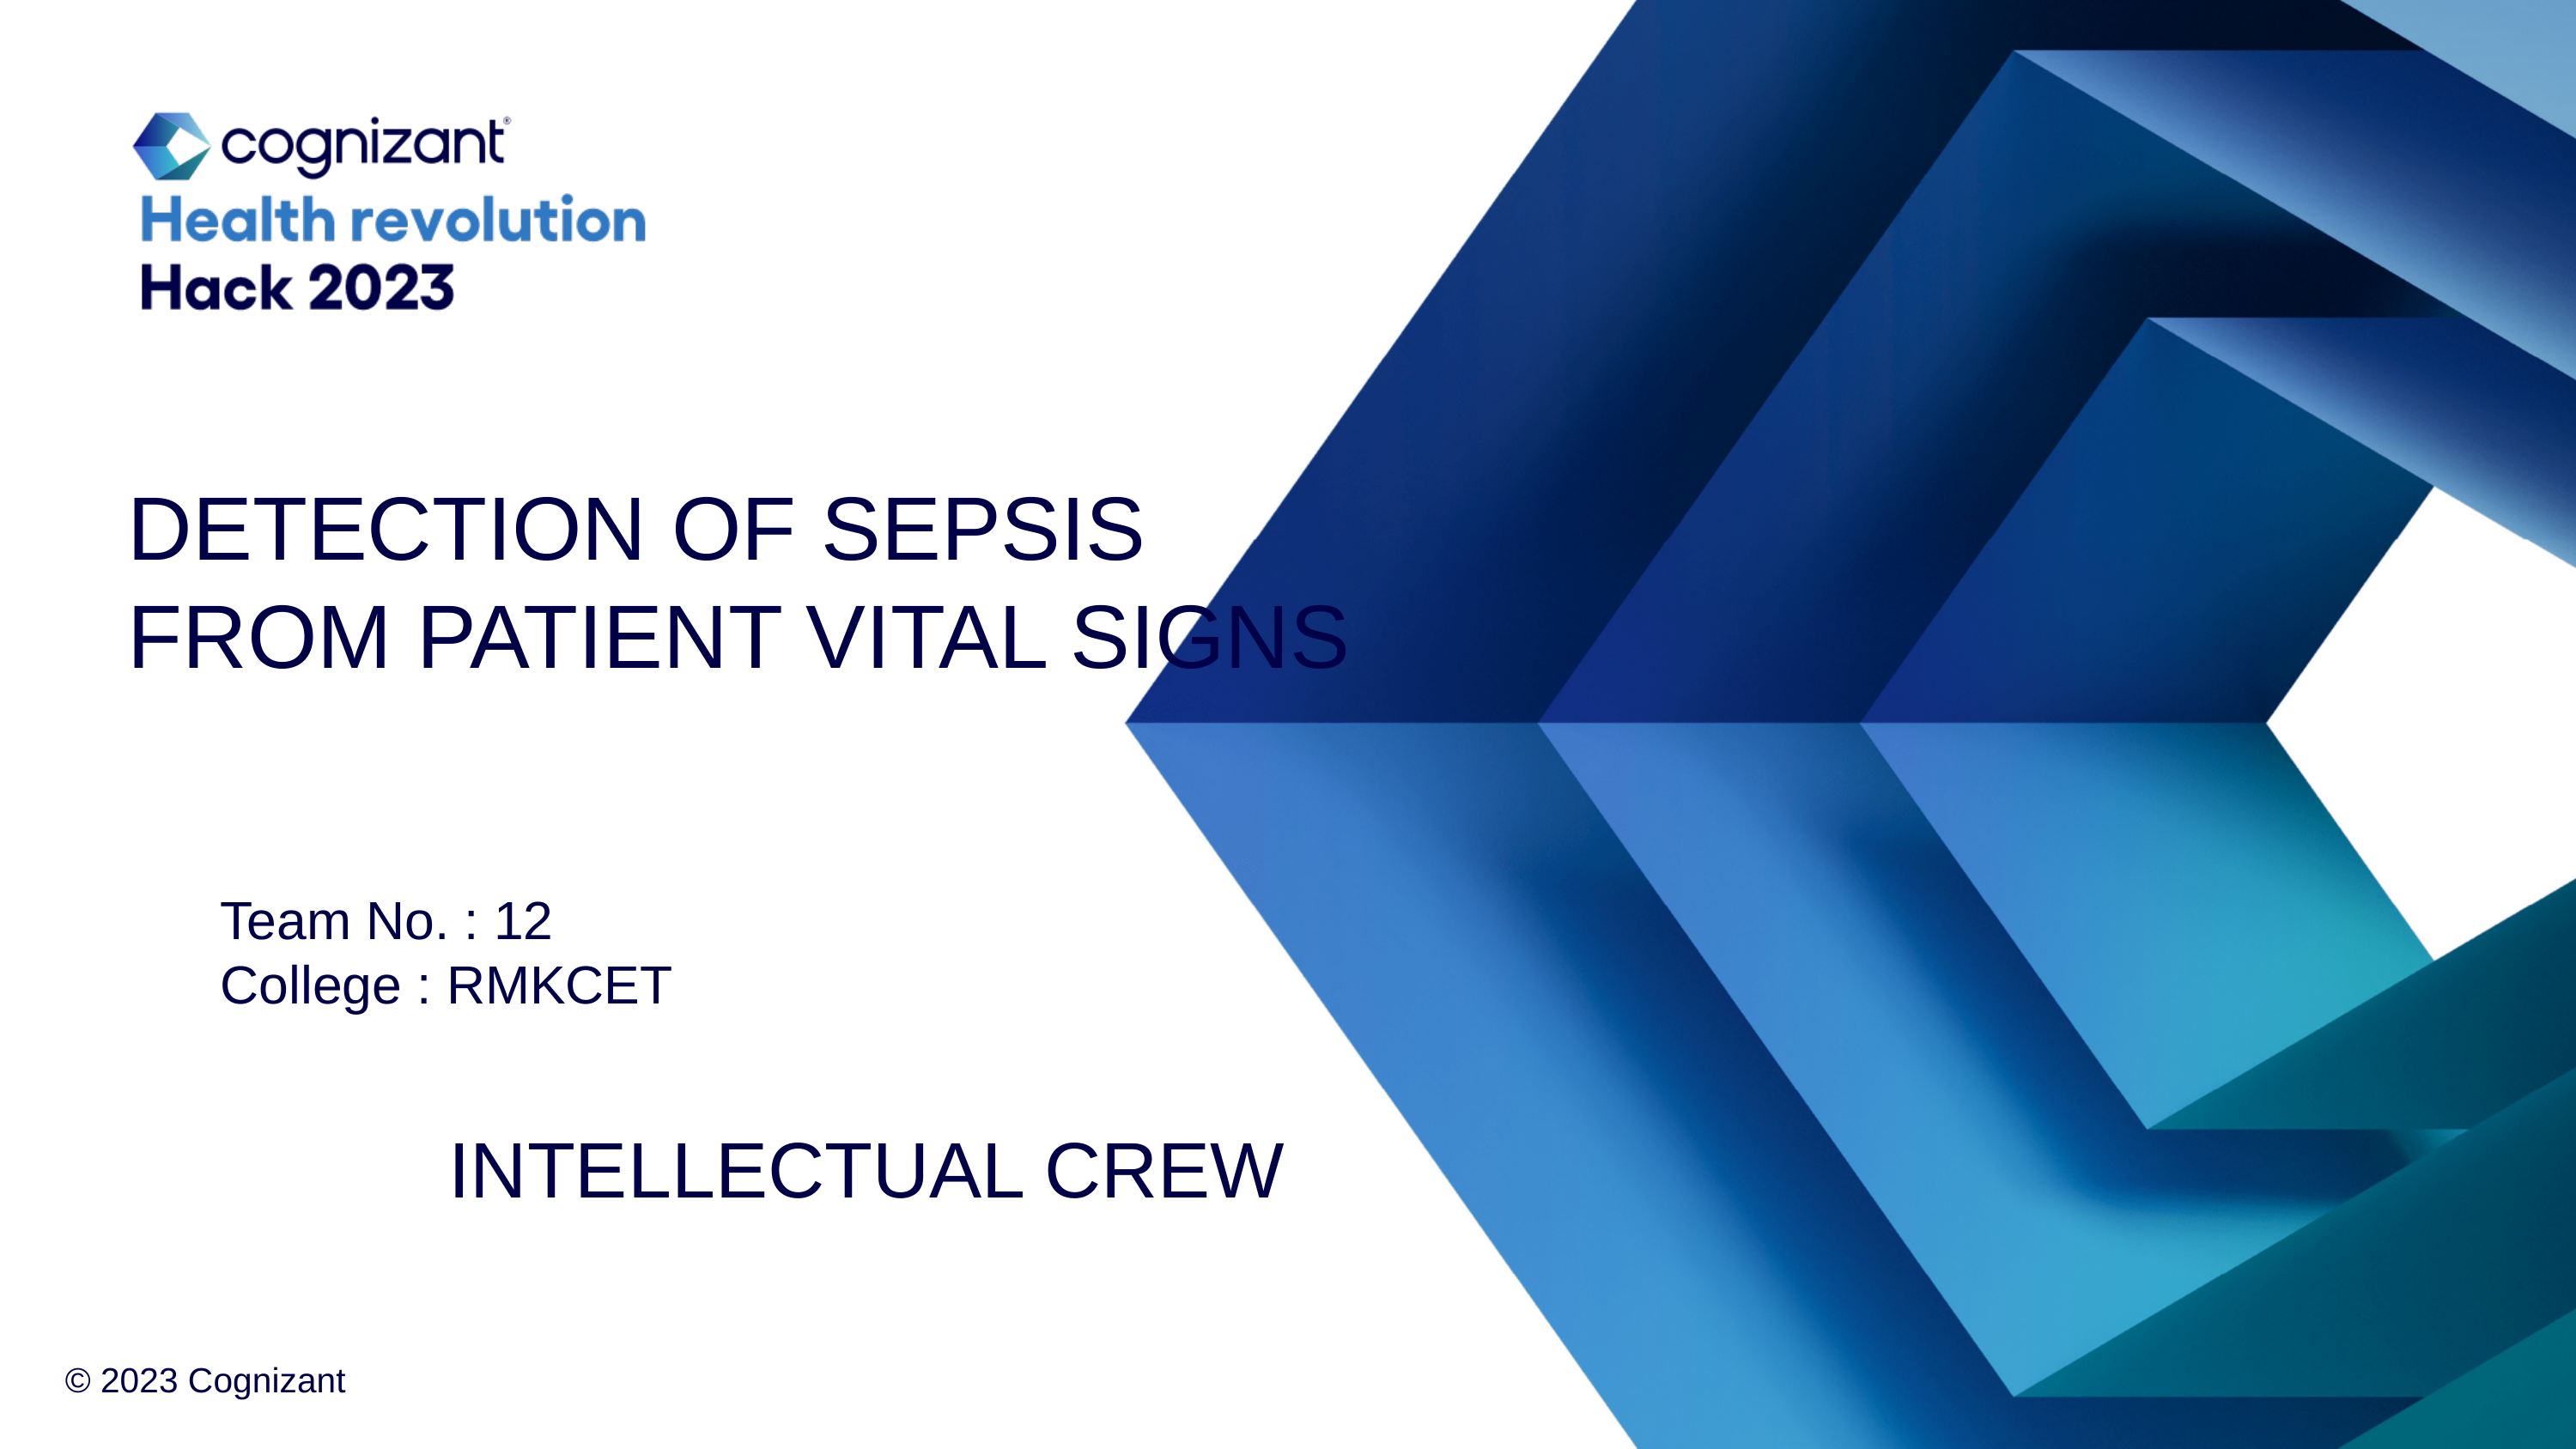

DETECTION OF SEPSIS FROM PATIENT VITAL SIGNS
Team No. : 12
College : RMKCET
INTELLECTUAL CREW
© 2023 Cognizant